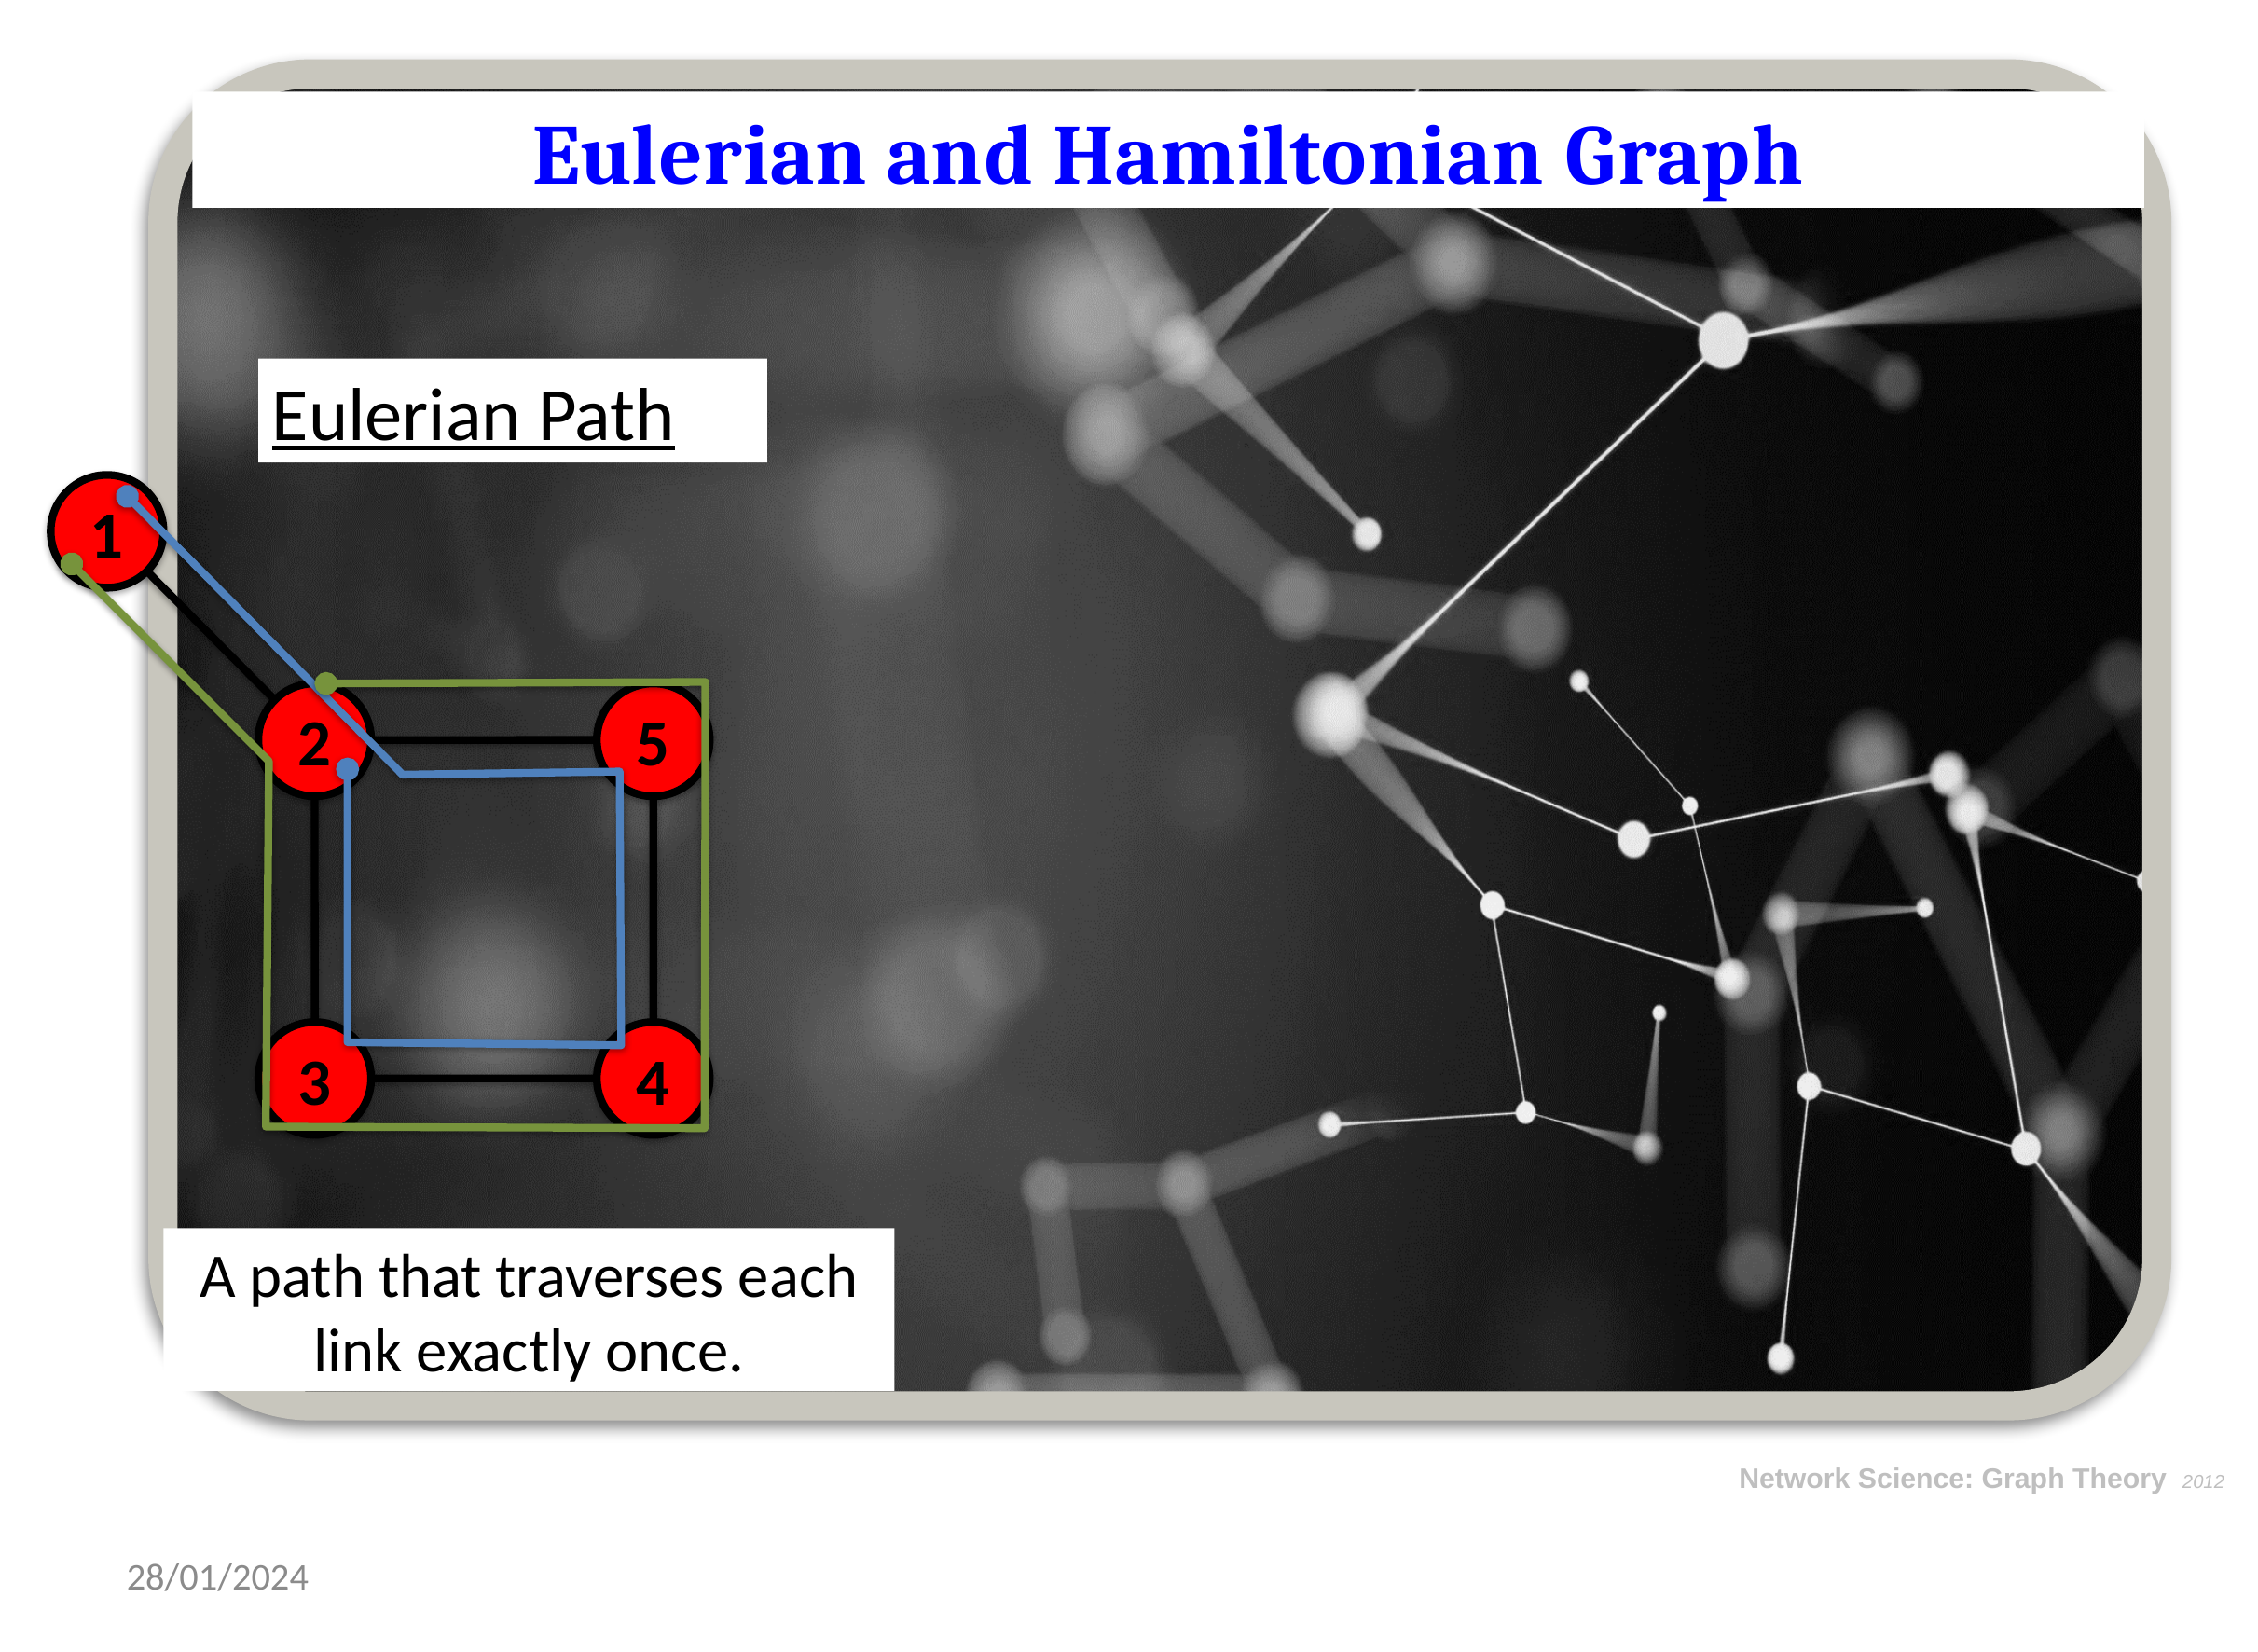

Eulerian and Hamiltonian Graph
Eulerian Path
#
1

2
5

3
4

A path that traverses each link exactly once.
Network Science: Graph Theory   2012
28/01/2024